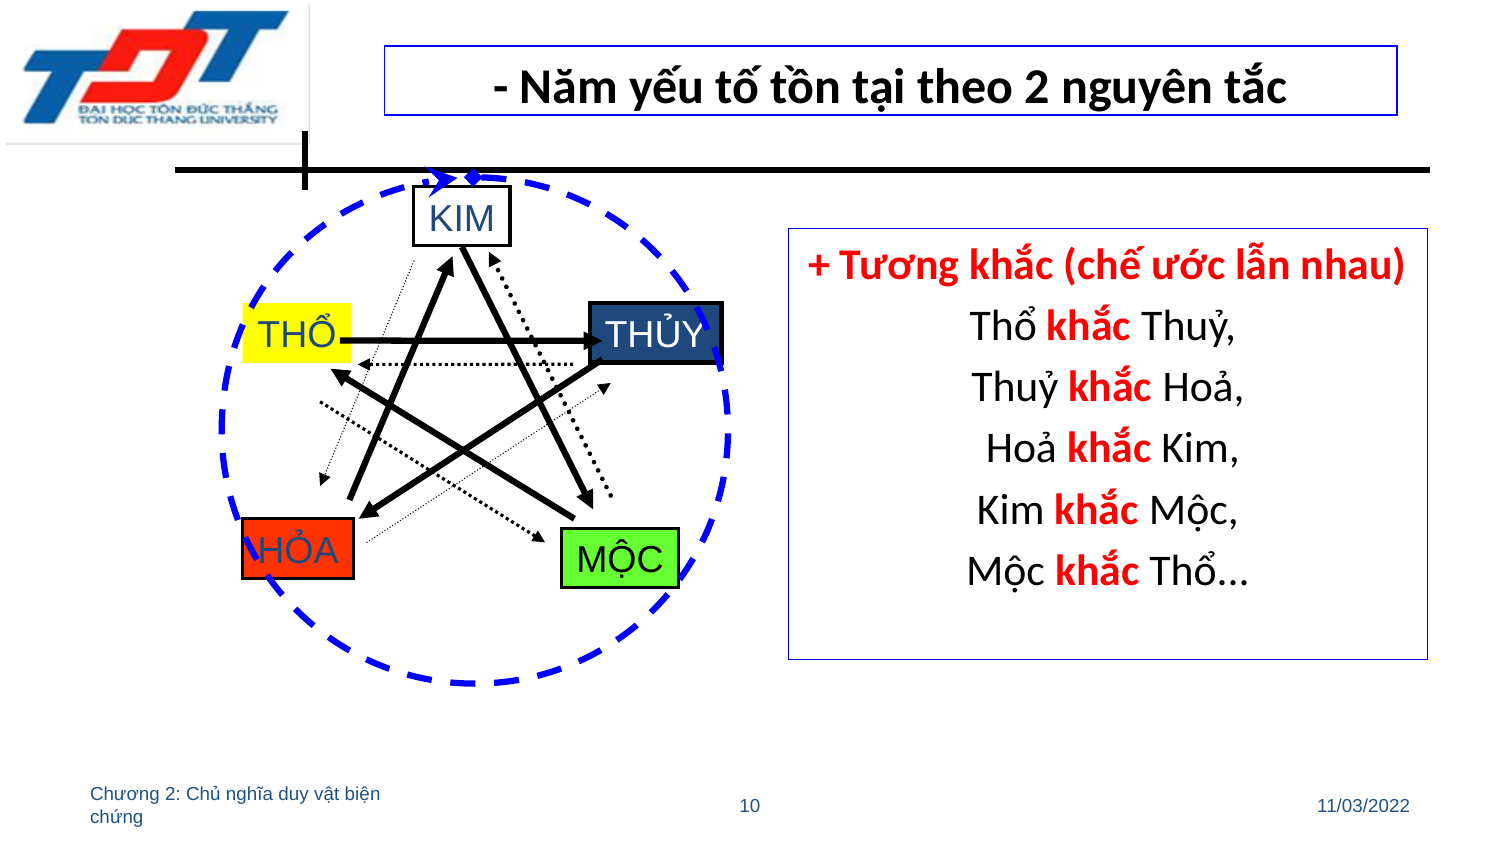

- Năm yếu tố tồn tại theo 2 nguyên tắc

KIM
+ Tương khắc (chế ước lẫn nhau)
Thổ khắc Thuỷ,
Thuỷ khắc Hoả,
 Hoả khắc Kim,
 Kim khắc Mộc,
Mộc khắc Thổ...

THỔ
THỦY

HỎA
MỘC
Chương 2: Chủ nghĩa duy vật biện chứng
10
11/03/2022